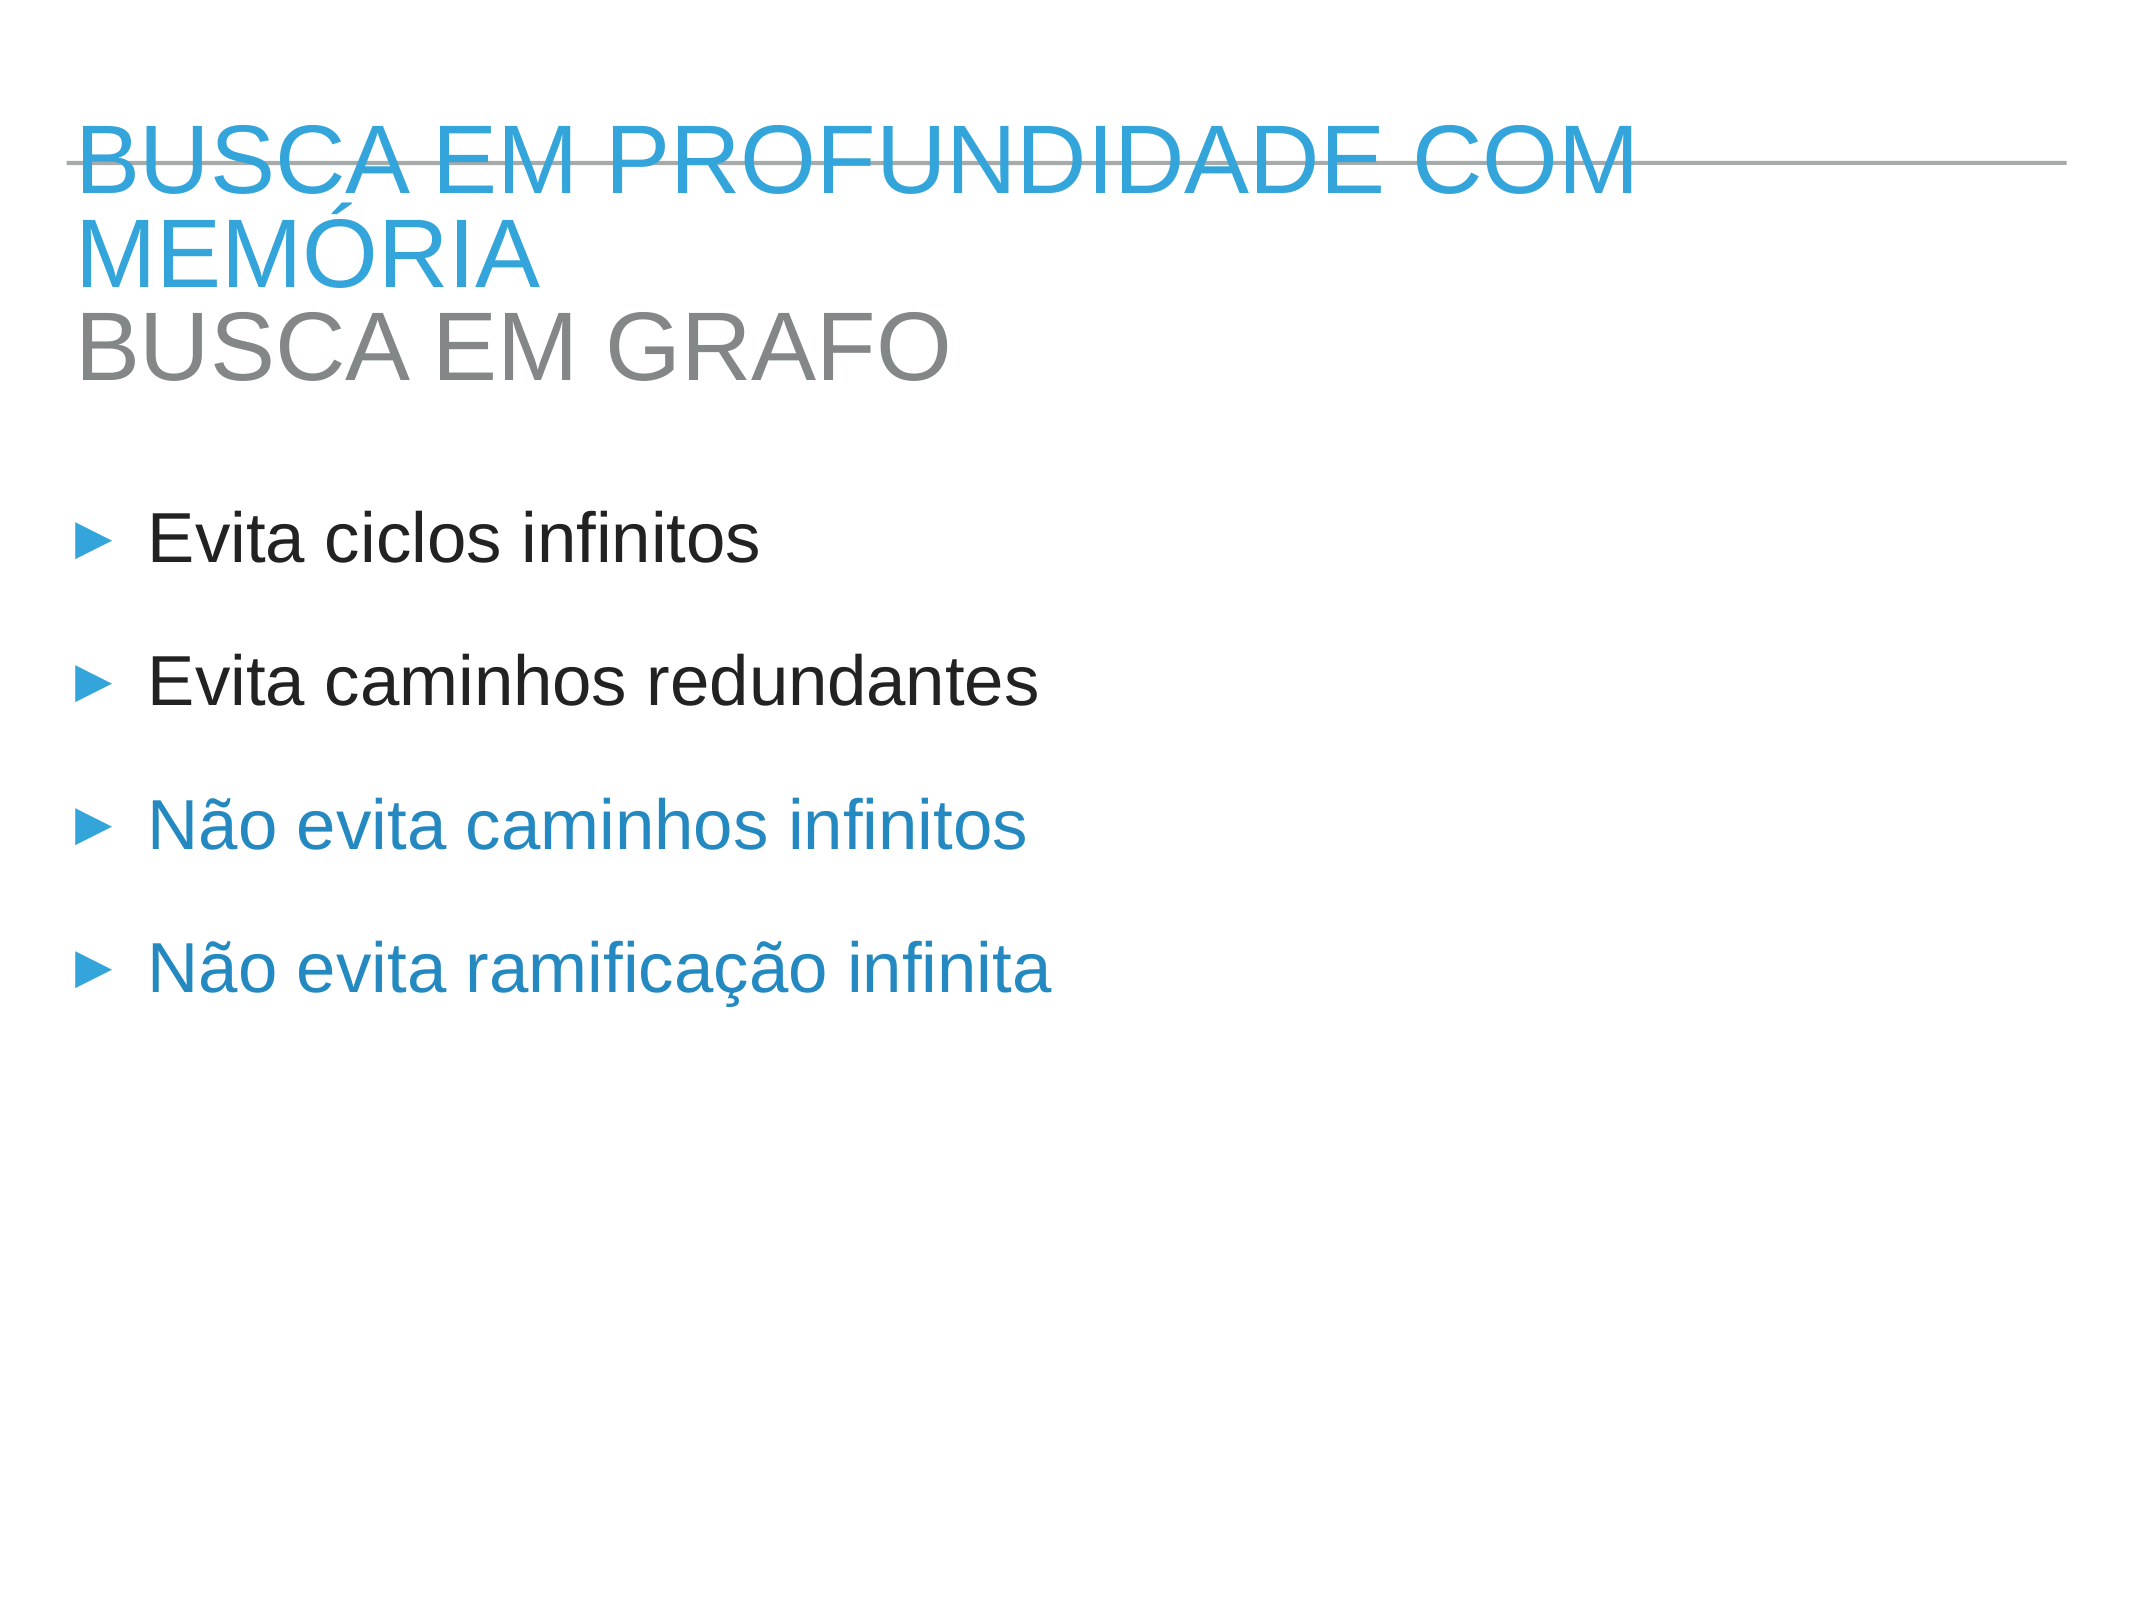

busca em profundidade com memória
busca em grafo
Evita ciclos infinitos
Evita caminhos redundantes
Não evita caminhos infinitos
Não evita ramificação infinita